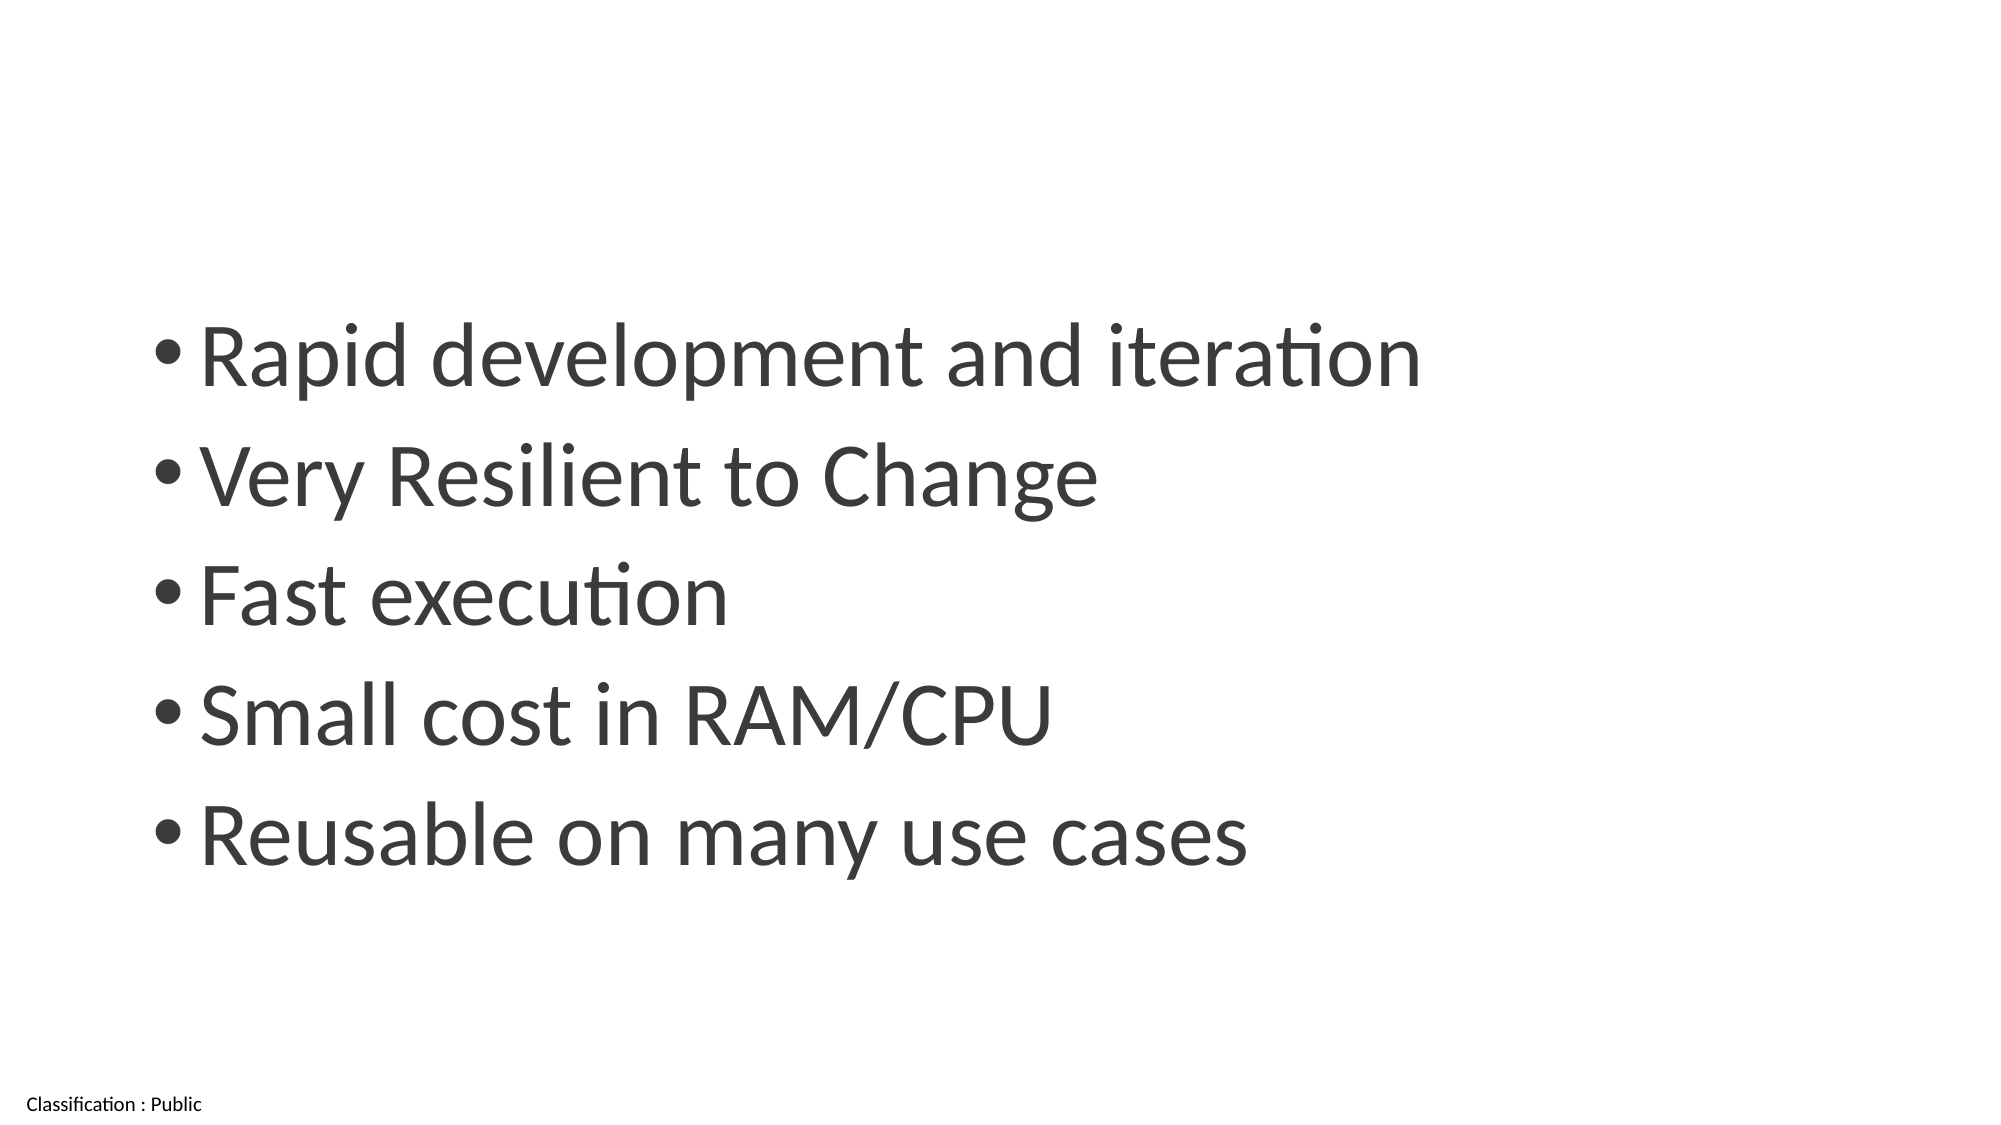

#
Rapid development and iteration
Very Resilient to Change
Fast execution
Small cost in RAM/CPU
Reusable on many use cases